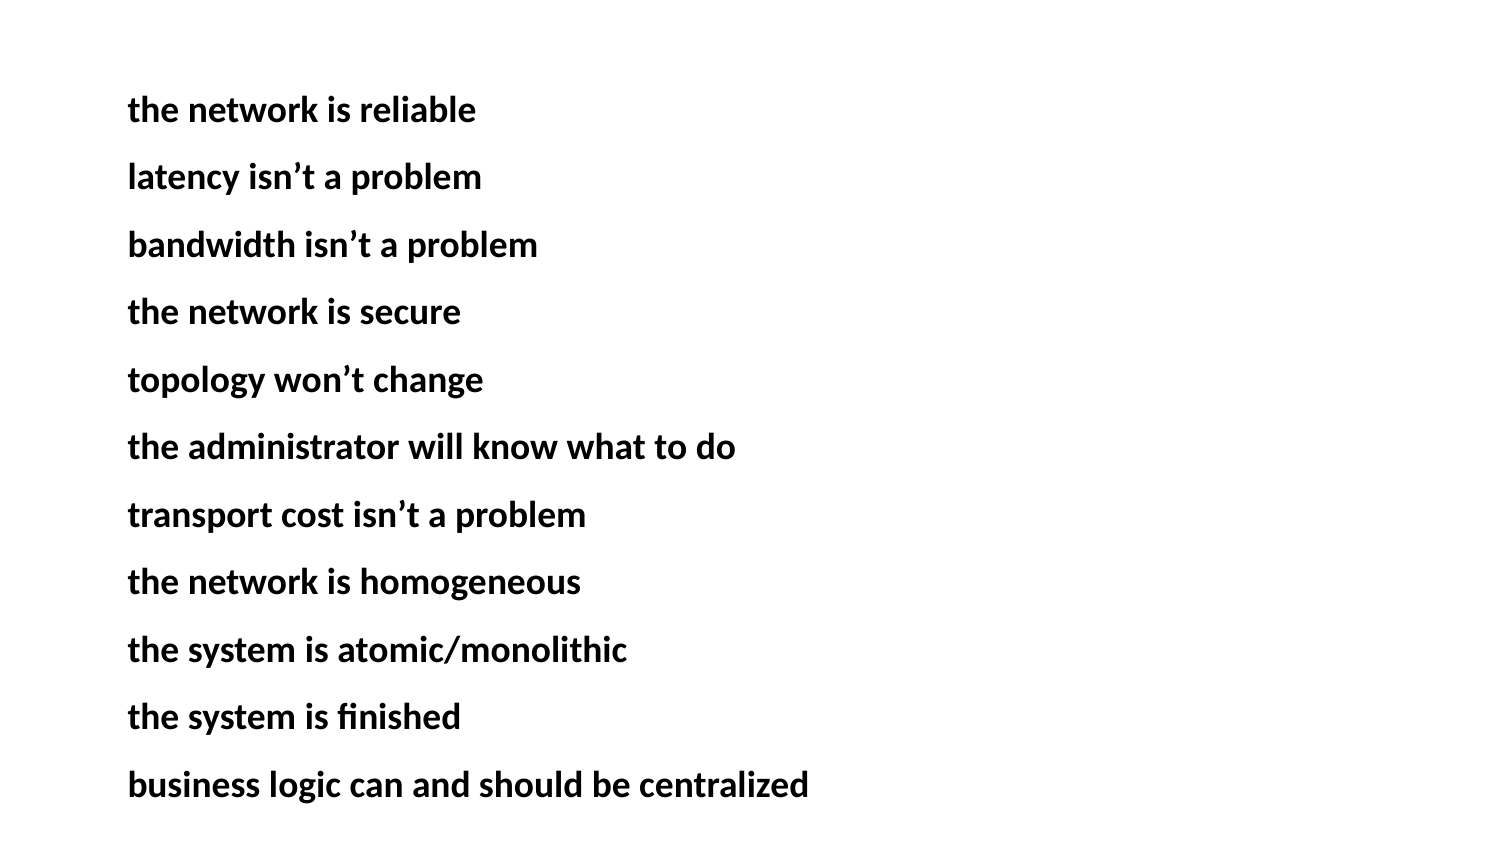

# the network is reliable
latency isn’t a problem
bandwidth isn’t a problem
the network is secure
topology won’t change
the administrator will know what to do
transport cost isn’t a problem
the network is homogeneous
the system is atomic/monolithic
the system is finished
business logic can and should be centralized